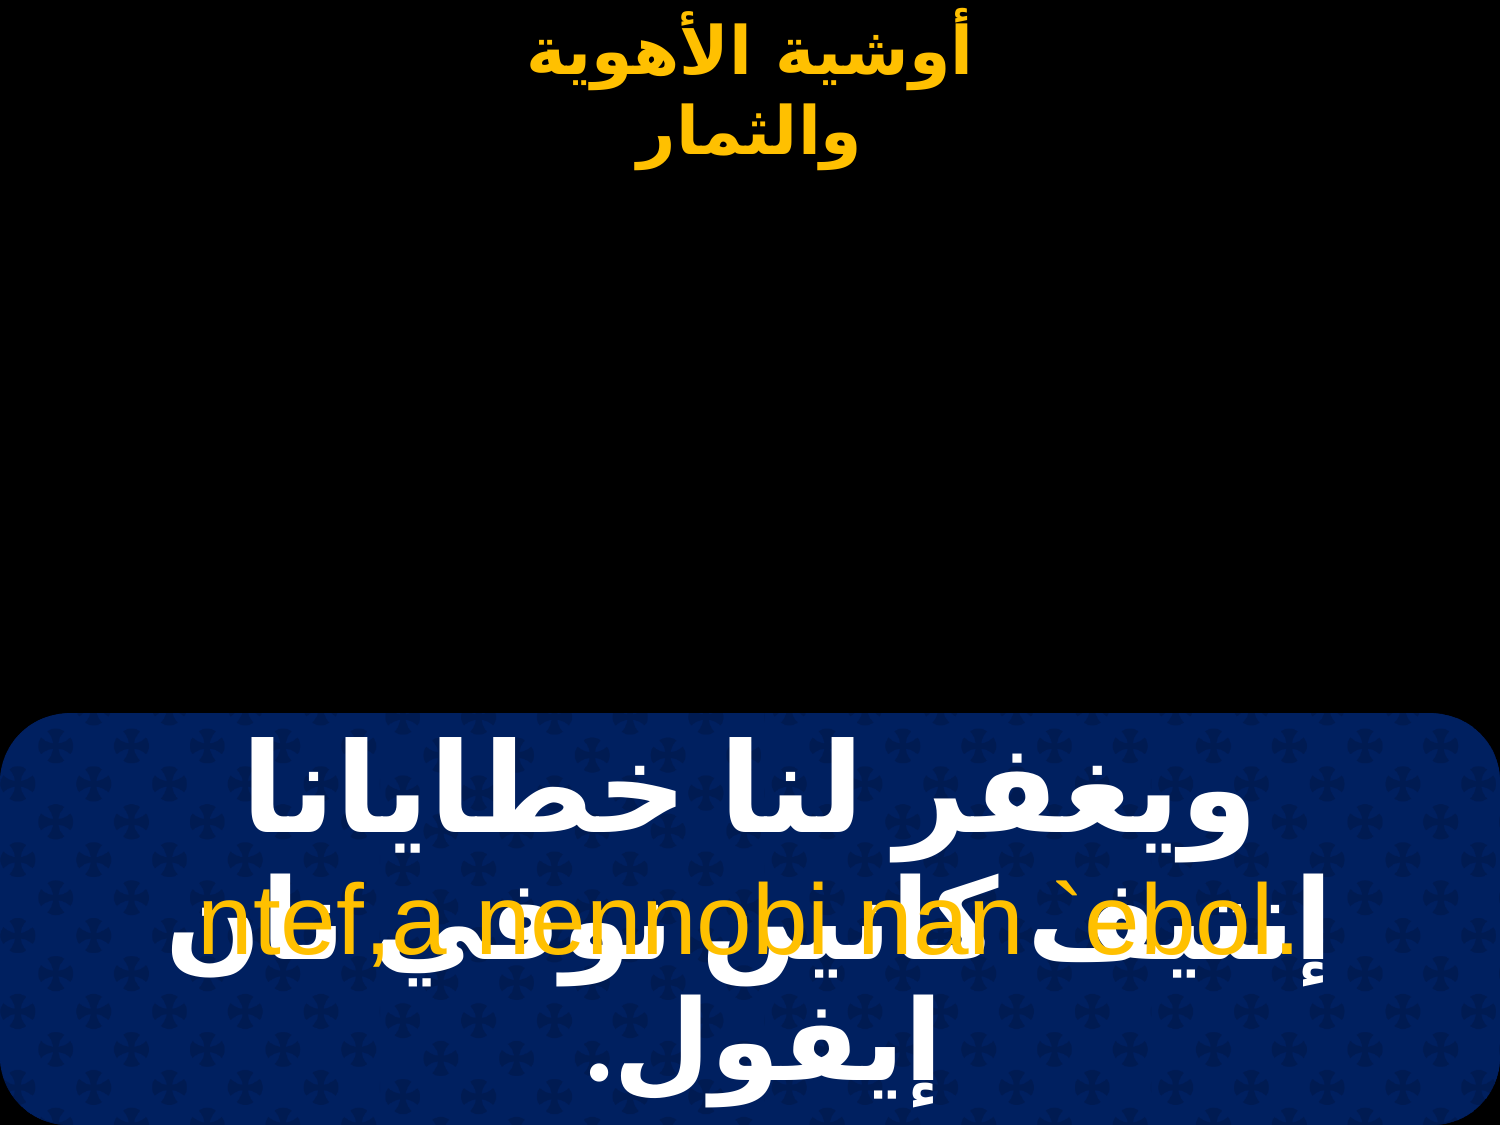

# ويغفر لنا خطايانا
ntef,a nennobi nan `ebol.
إنتيف كانين نوفي نان إيفول.